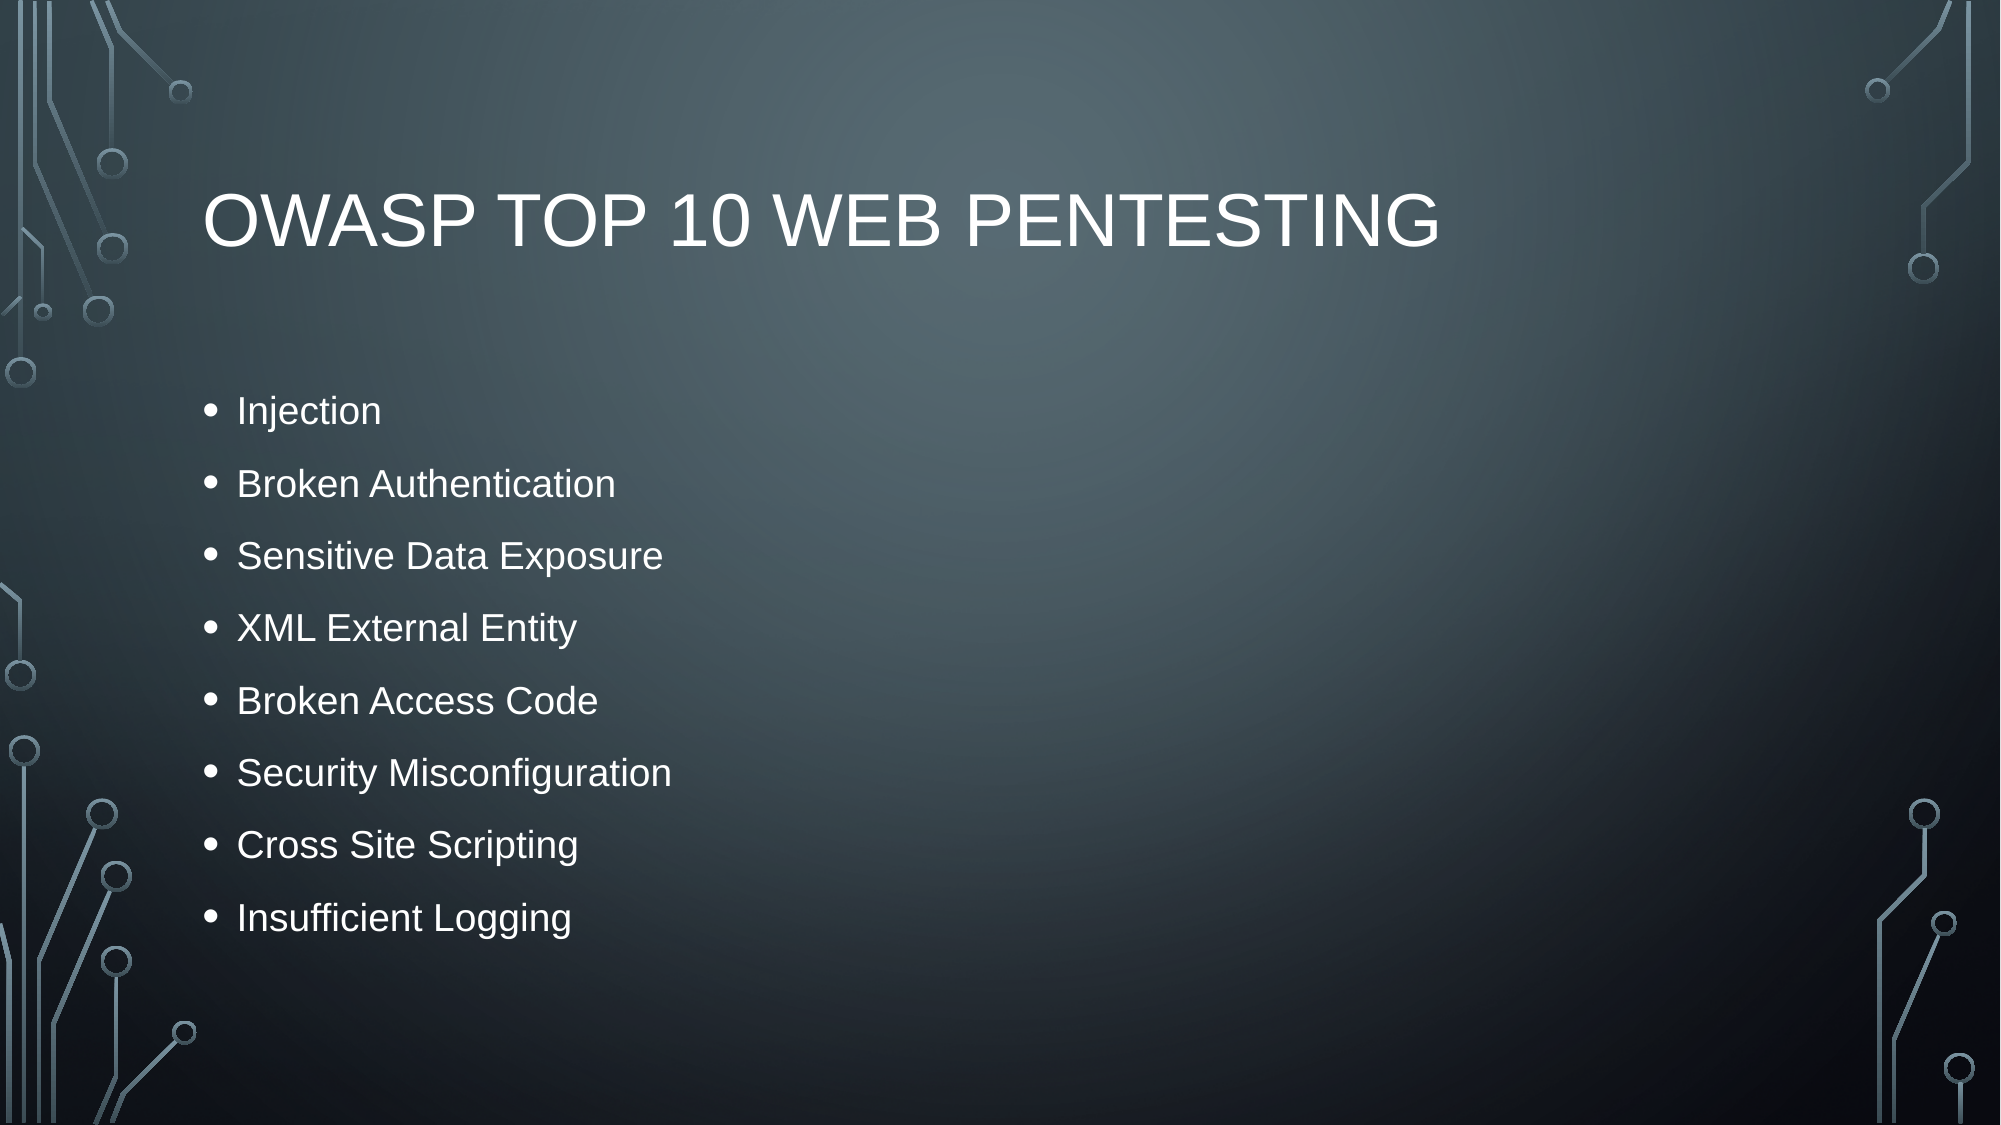

# OWASP top 10 Web Pentesting
Injection
Broken Authentication
Sensitive Data Exposure
XML External Entity
Broken Access Code
Security Misconfiguration
Cross Site Scripting
Insufficient Logging